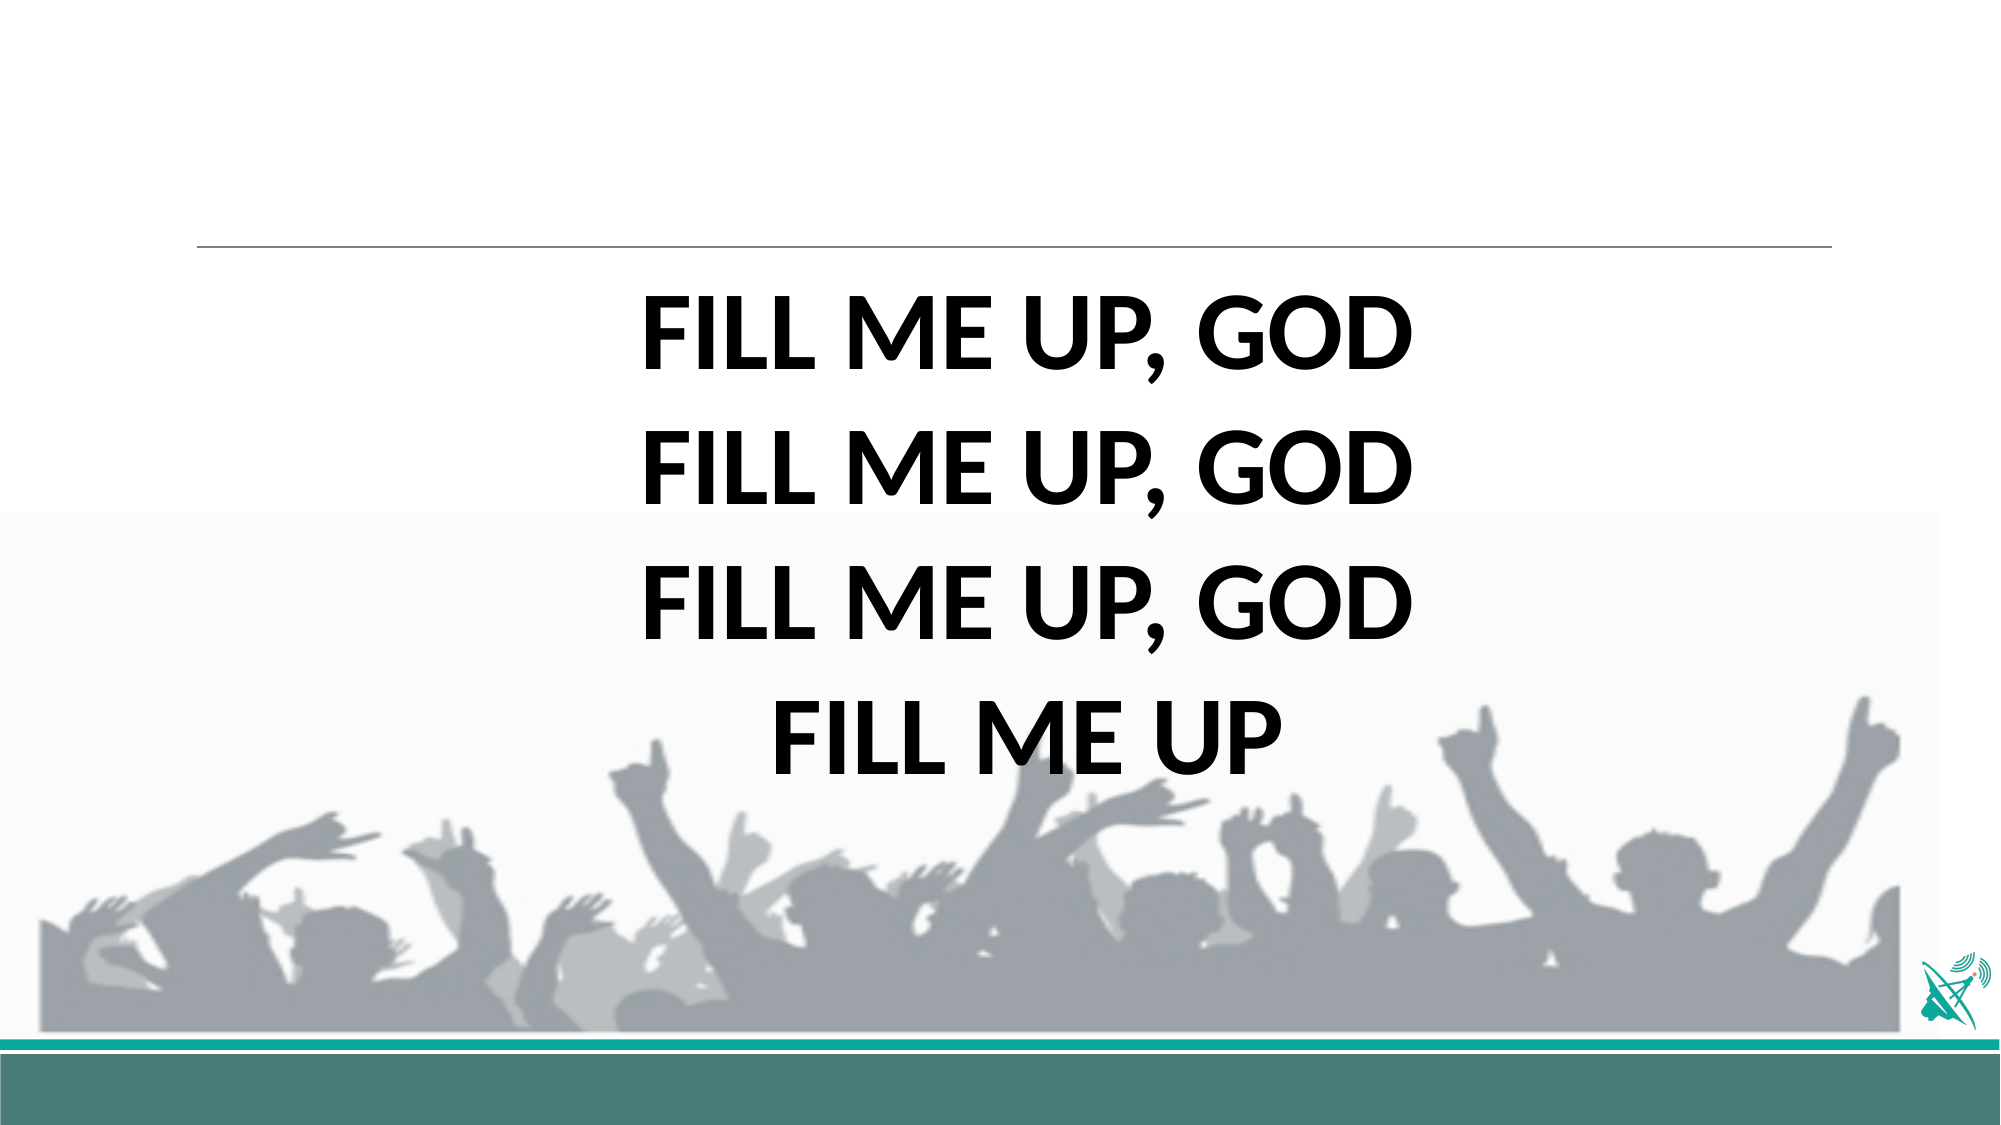

FILL ME UP, GOD
FILL ME UP, GOD
FILL ME UP, GOD
FILL ME UP